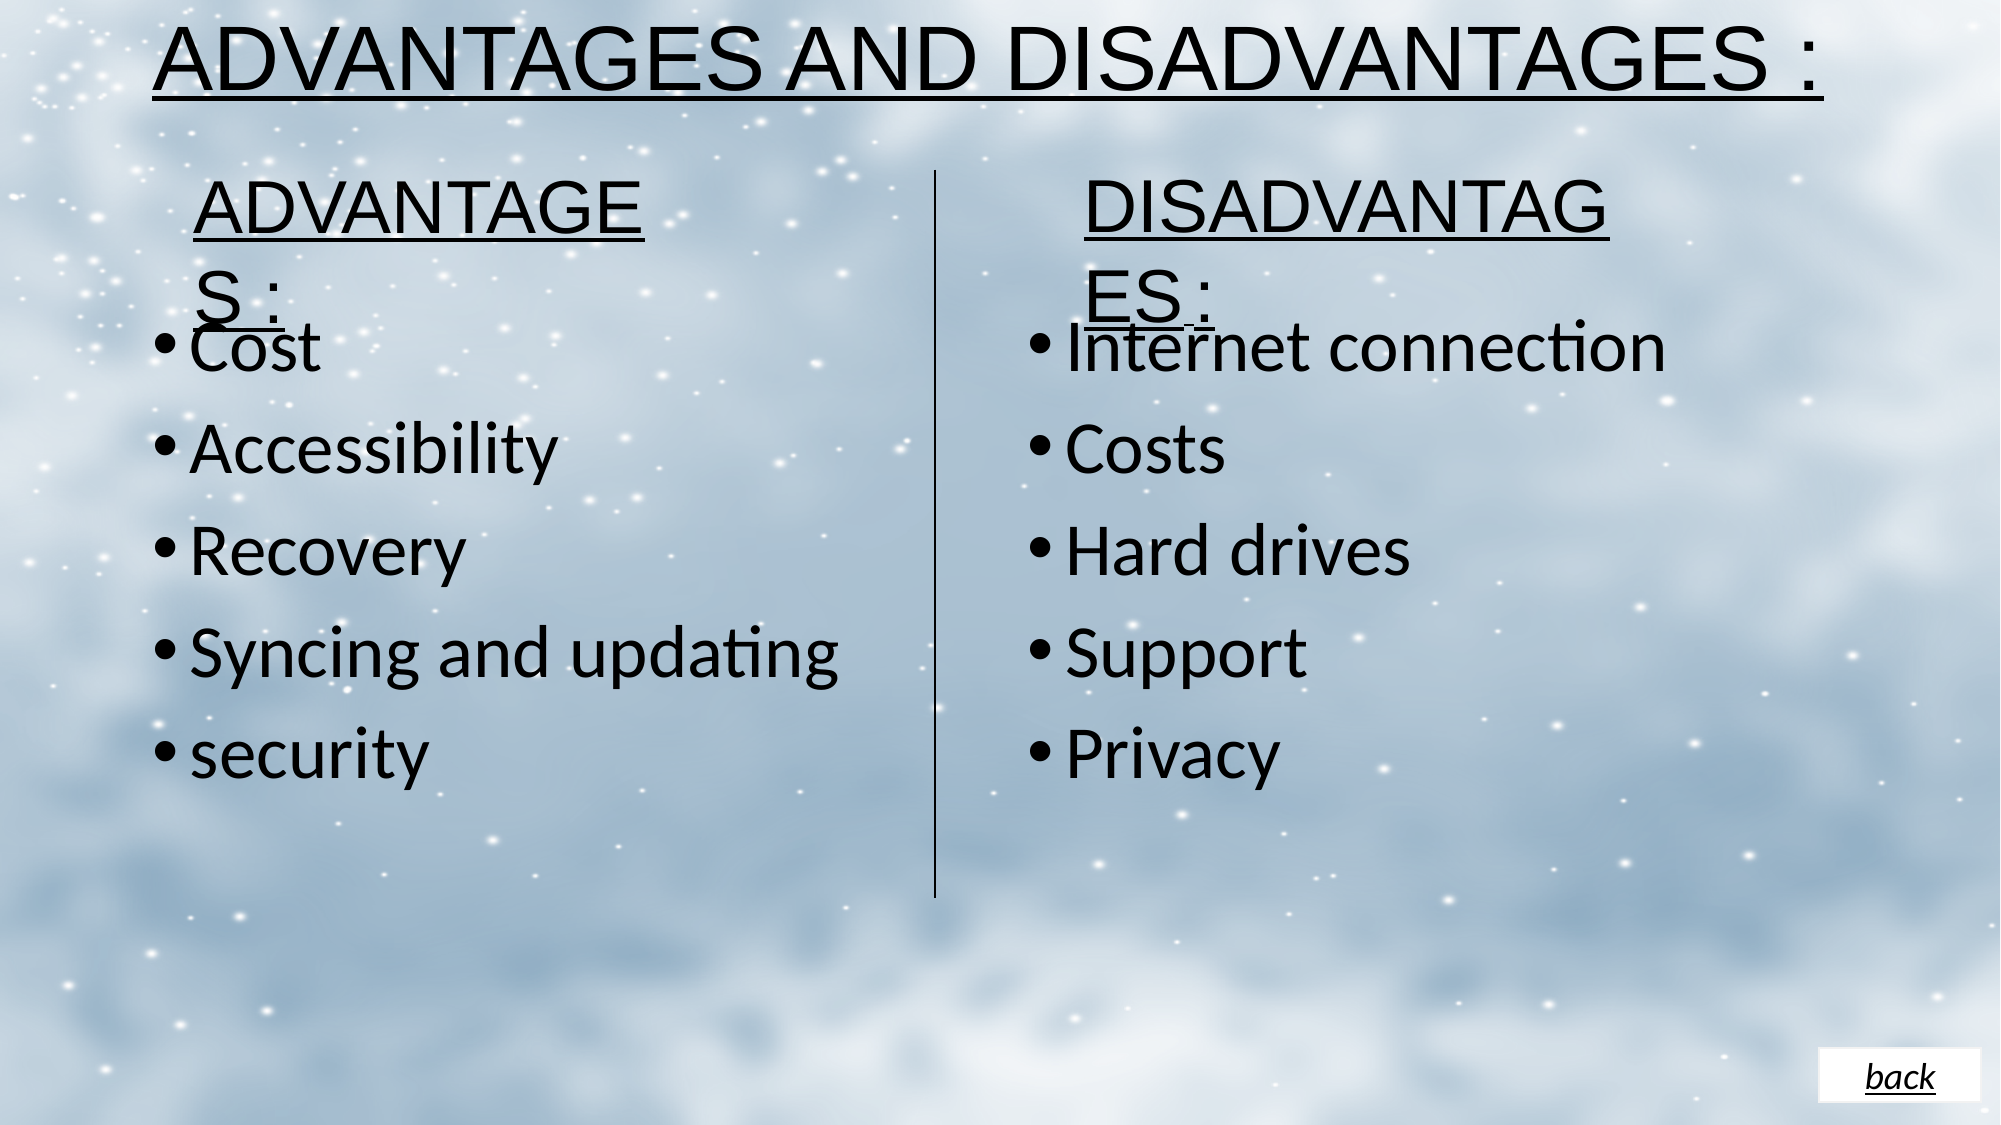

# ADVANTAGES AND DISADVANTAGES :
DISADVANTAGES :
ADVANTAGES :
Cost
Accessibility
Recovery
Syncing and updating
security

Internet connection
Costs
Hard drives
Support
Privacy

back